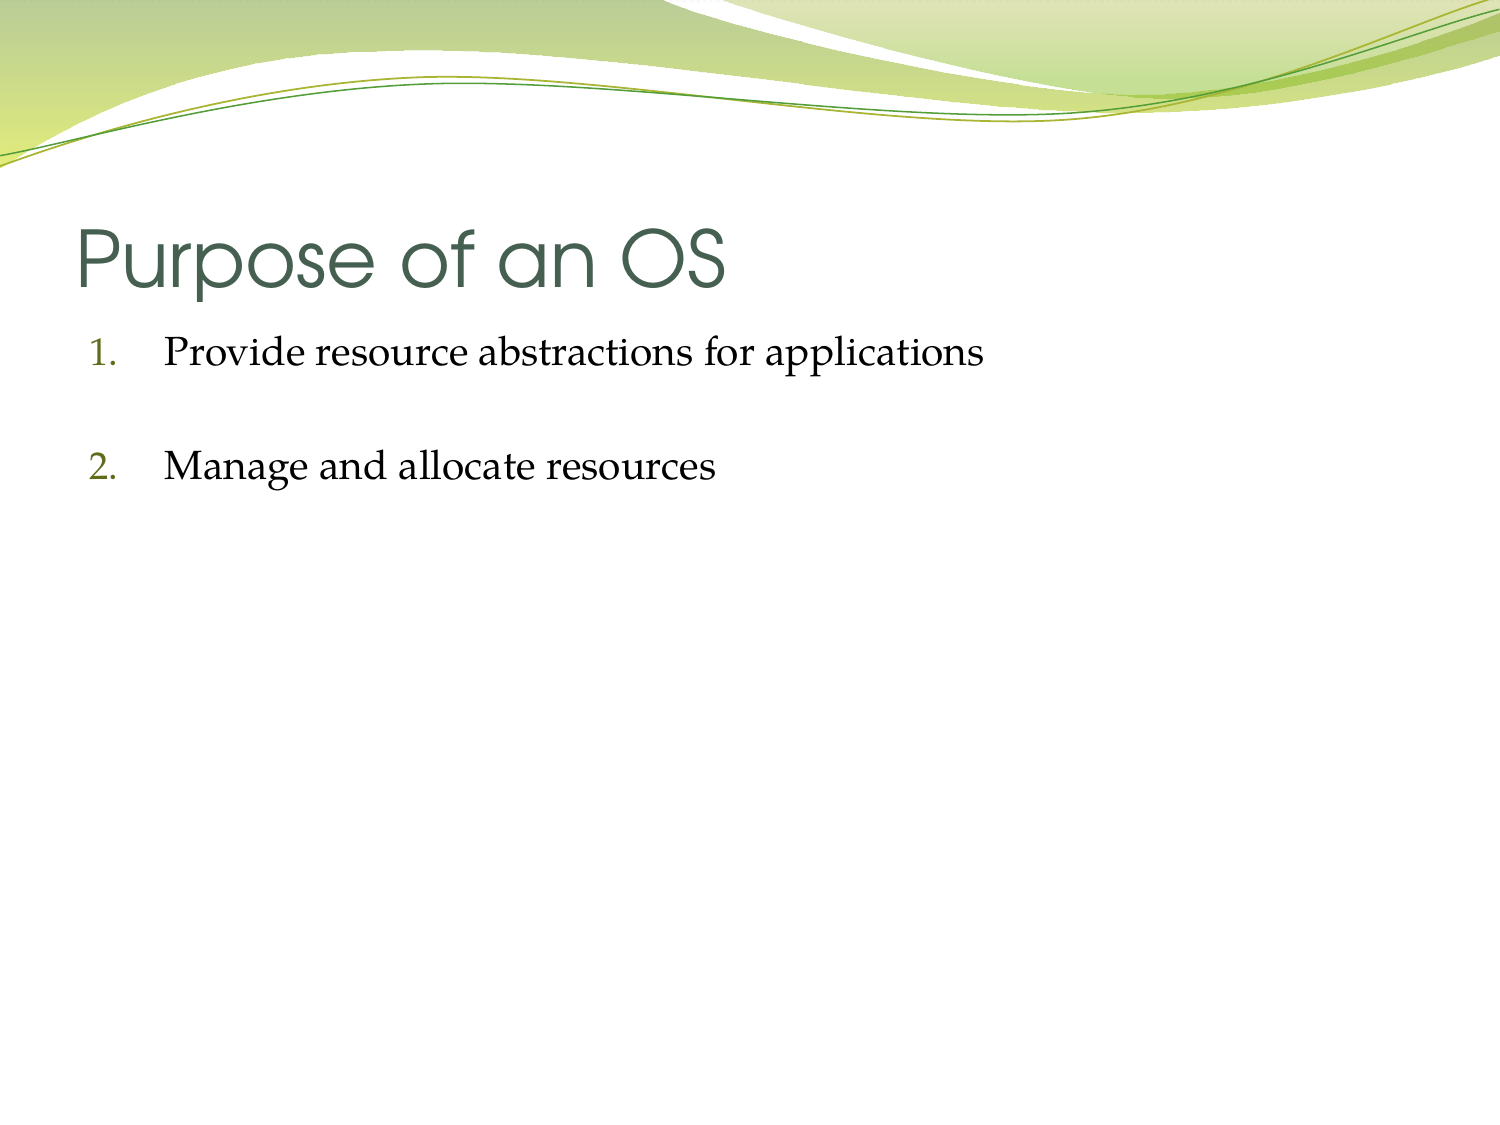

# Purpose of an OS
Provide resource abstractions for applications

Manage and allocate resources